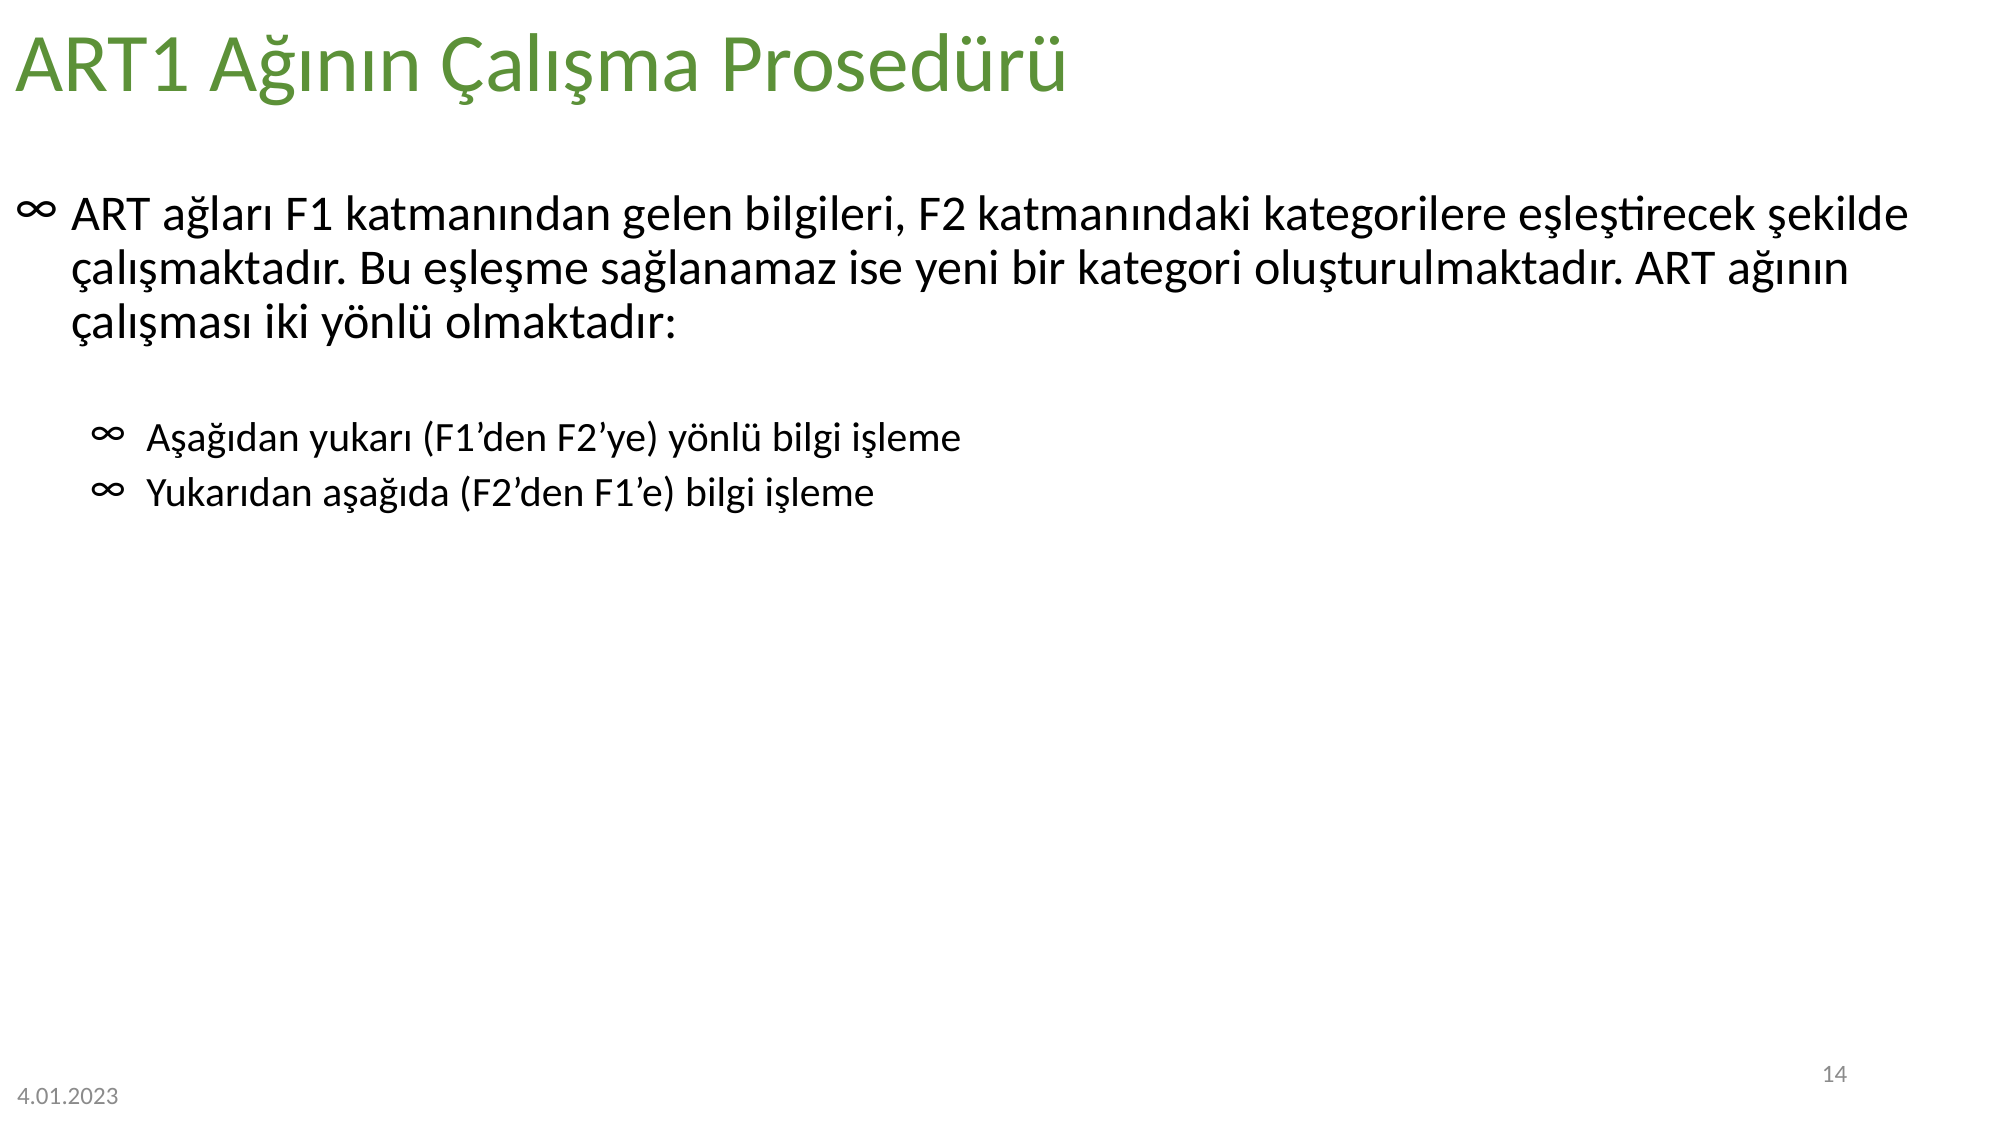

# ART1 Ağının Çalışma Prosedürü
ART ağları F1 katmanından gelen bilgileri, F2 katmanındaki kategorilere eşleştirecek şekilde çalışmaktadır. Bu eşleşme sağlanamaz ise yeni bir kategori oluşturulmaktadır. ART ağının çalışması iki yönlü olmaktadır:

Aşağıdan yukarı (F1’den F2’ye) yönlü bilgi işleme
Yukarıdan aşağıda (F2’den F1’e) bilgi işleme

14
4.01.2023